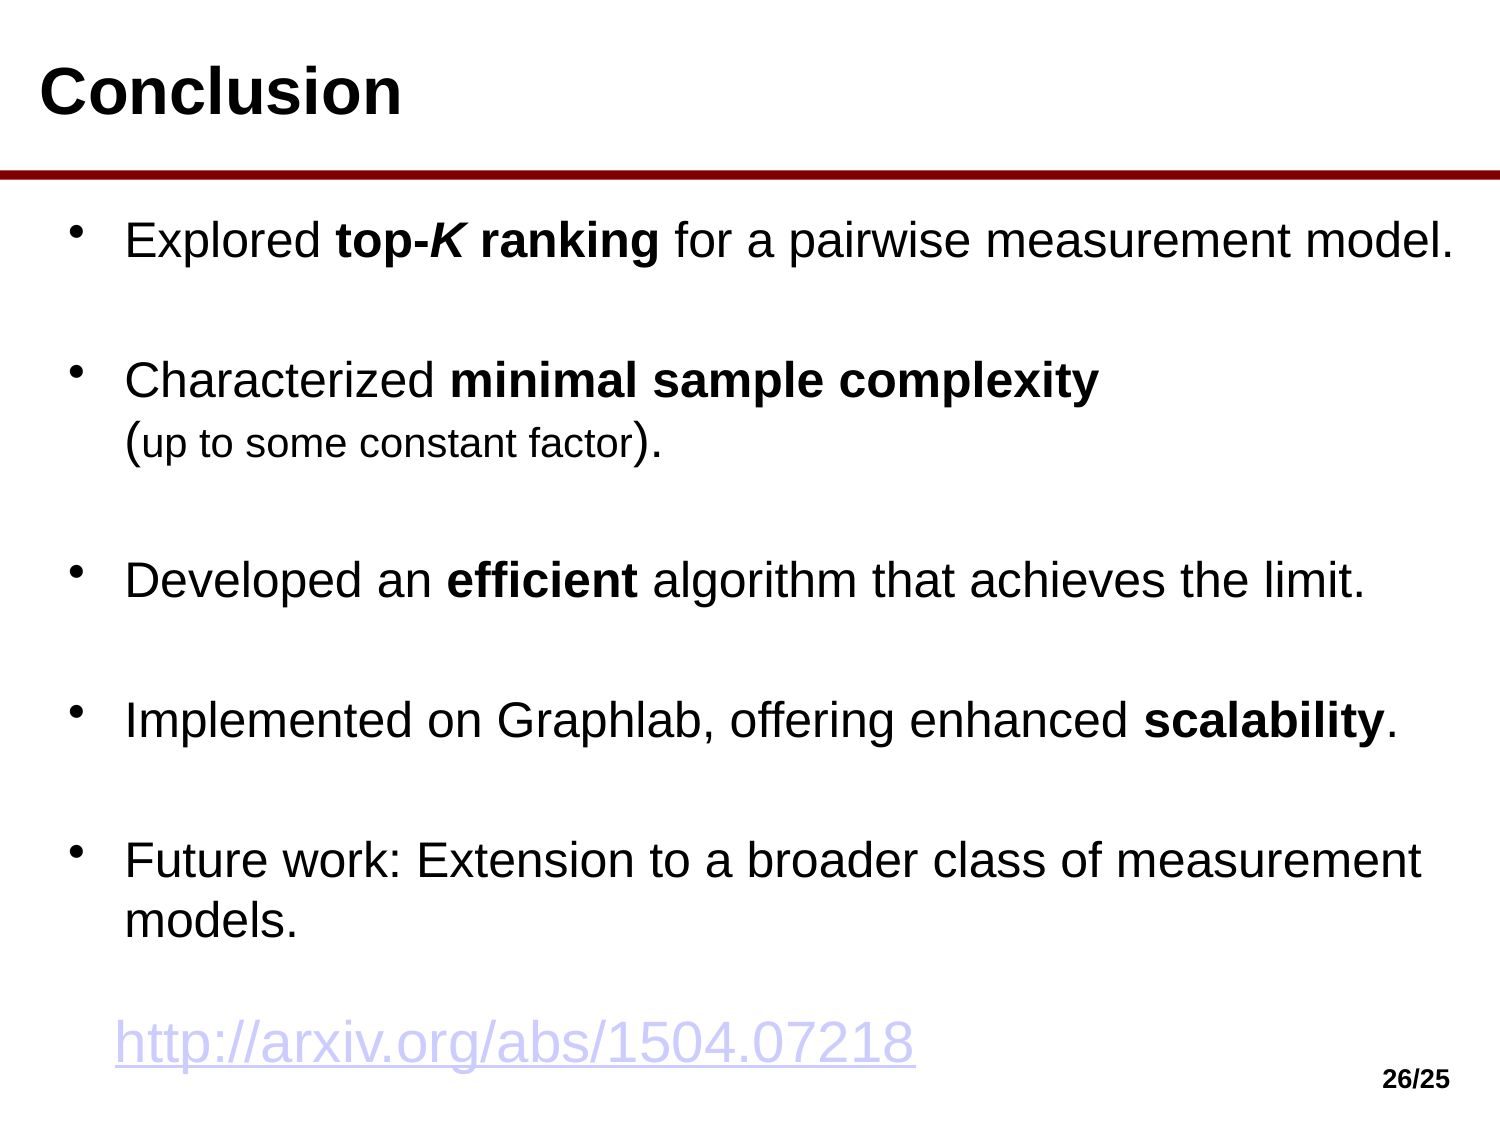

# Conclusion
Explored top-K ranking for a pairwise measurement model.

Characterized minimal sample complexity
(up to some constant factor).

Developed an efficient algorithm that achieves the limit.

Implemented on Graphlab, offering enhanced scalability.

Future work: Extension to a broader class of measurement models.
http://arxiv.org/abs/1504.07218
26/25